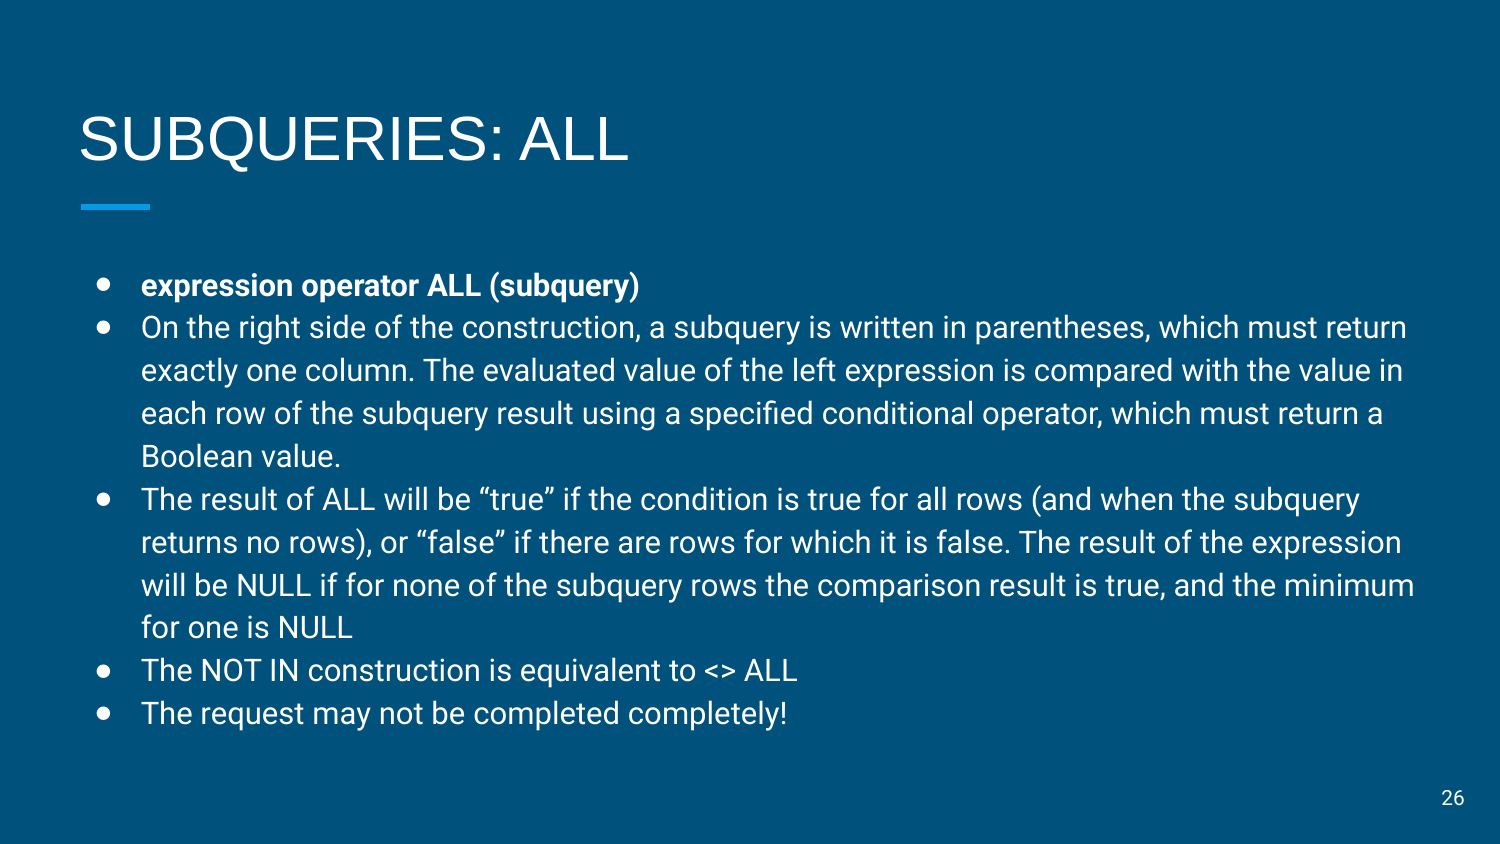

# SUBQUERIES: ALL
expression operator ALL (subquery)
On the right side of the construction, a subquery is written in parentheses, which must return exactly one column. The evaluated value of the left expression is compared with the value in each row of the subquery result using a specified conditional operator, which must return a Boolean value.
The result of ALL will be “true” if the condition is true for all rows (and when the subquery returns no rows), or “false” if there are rows for which it is false. The result of the expression will be NULL if for none of the subquery rows the comparison result is true, and the minimum for one is NULL
The NOT IN construction is equivalent to <> ALL
The request may not be completed completely!
26